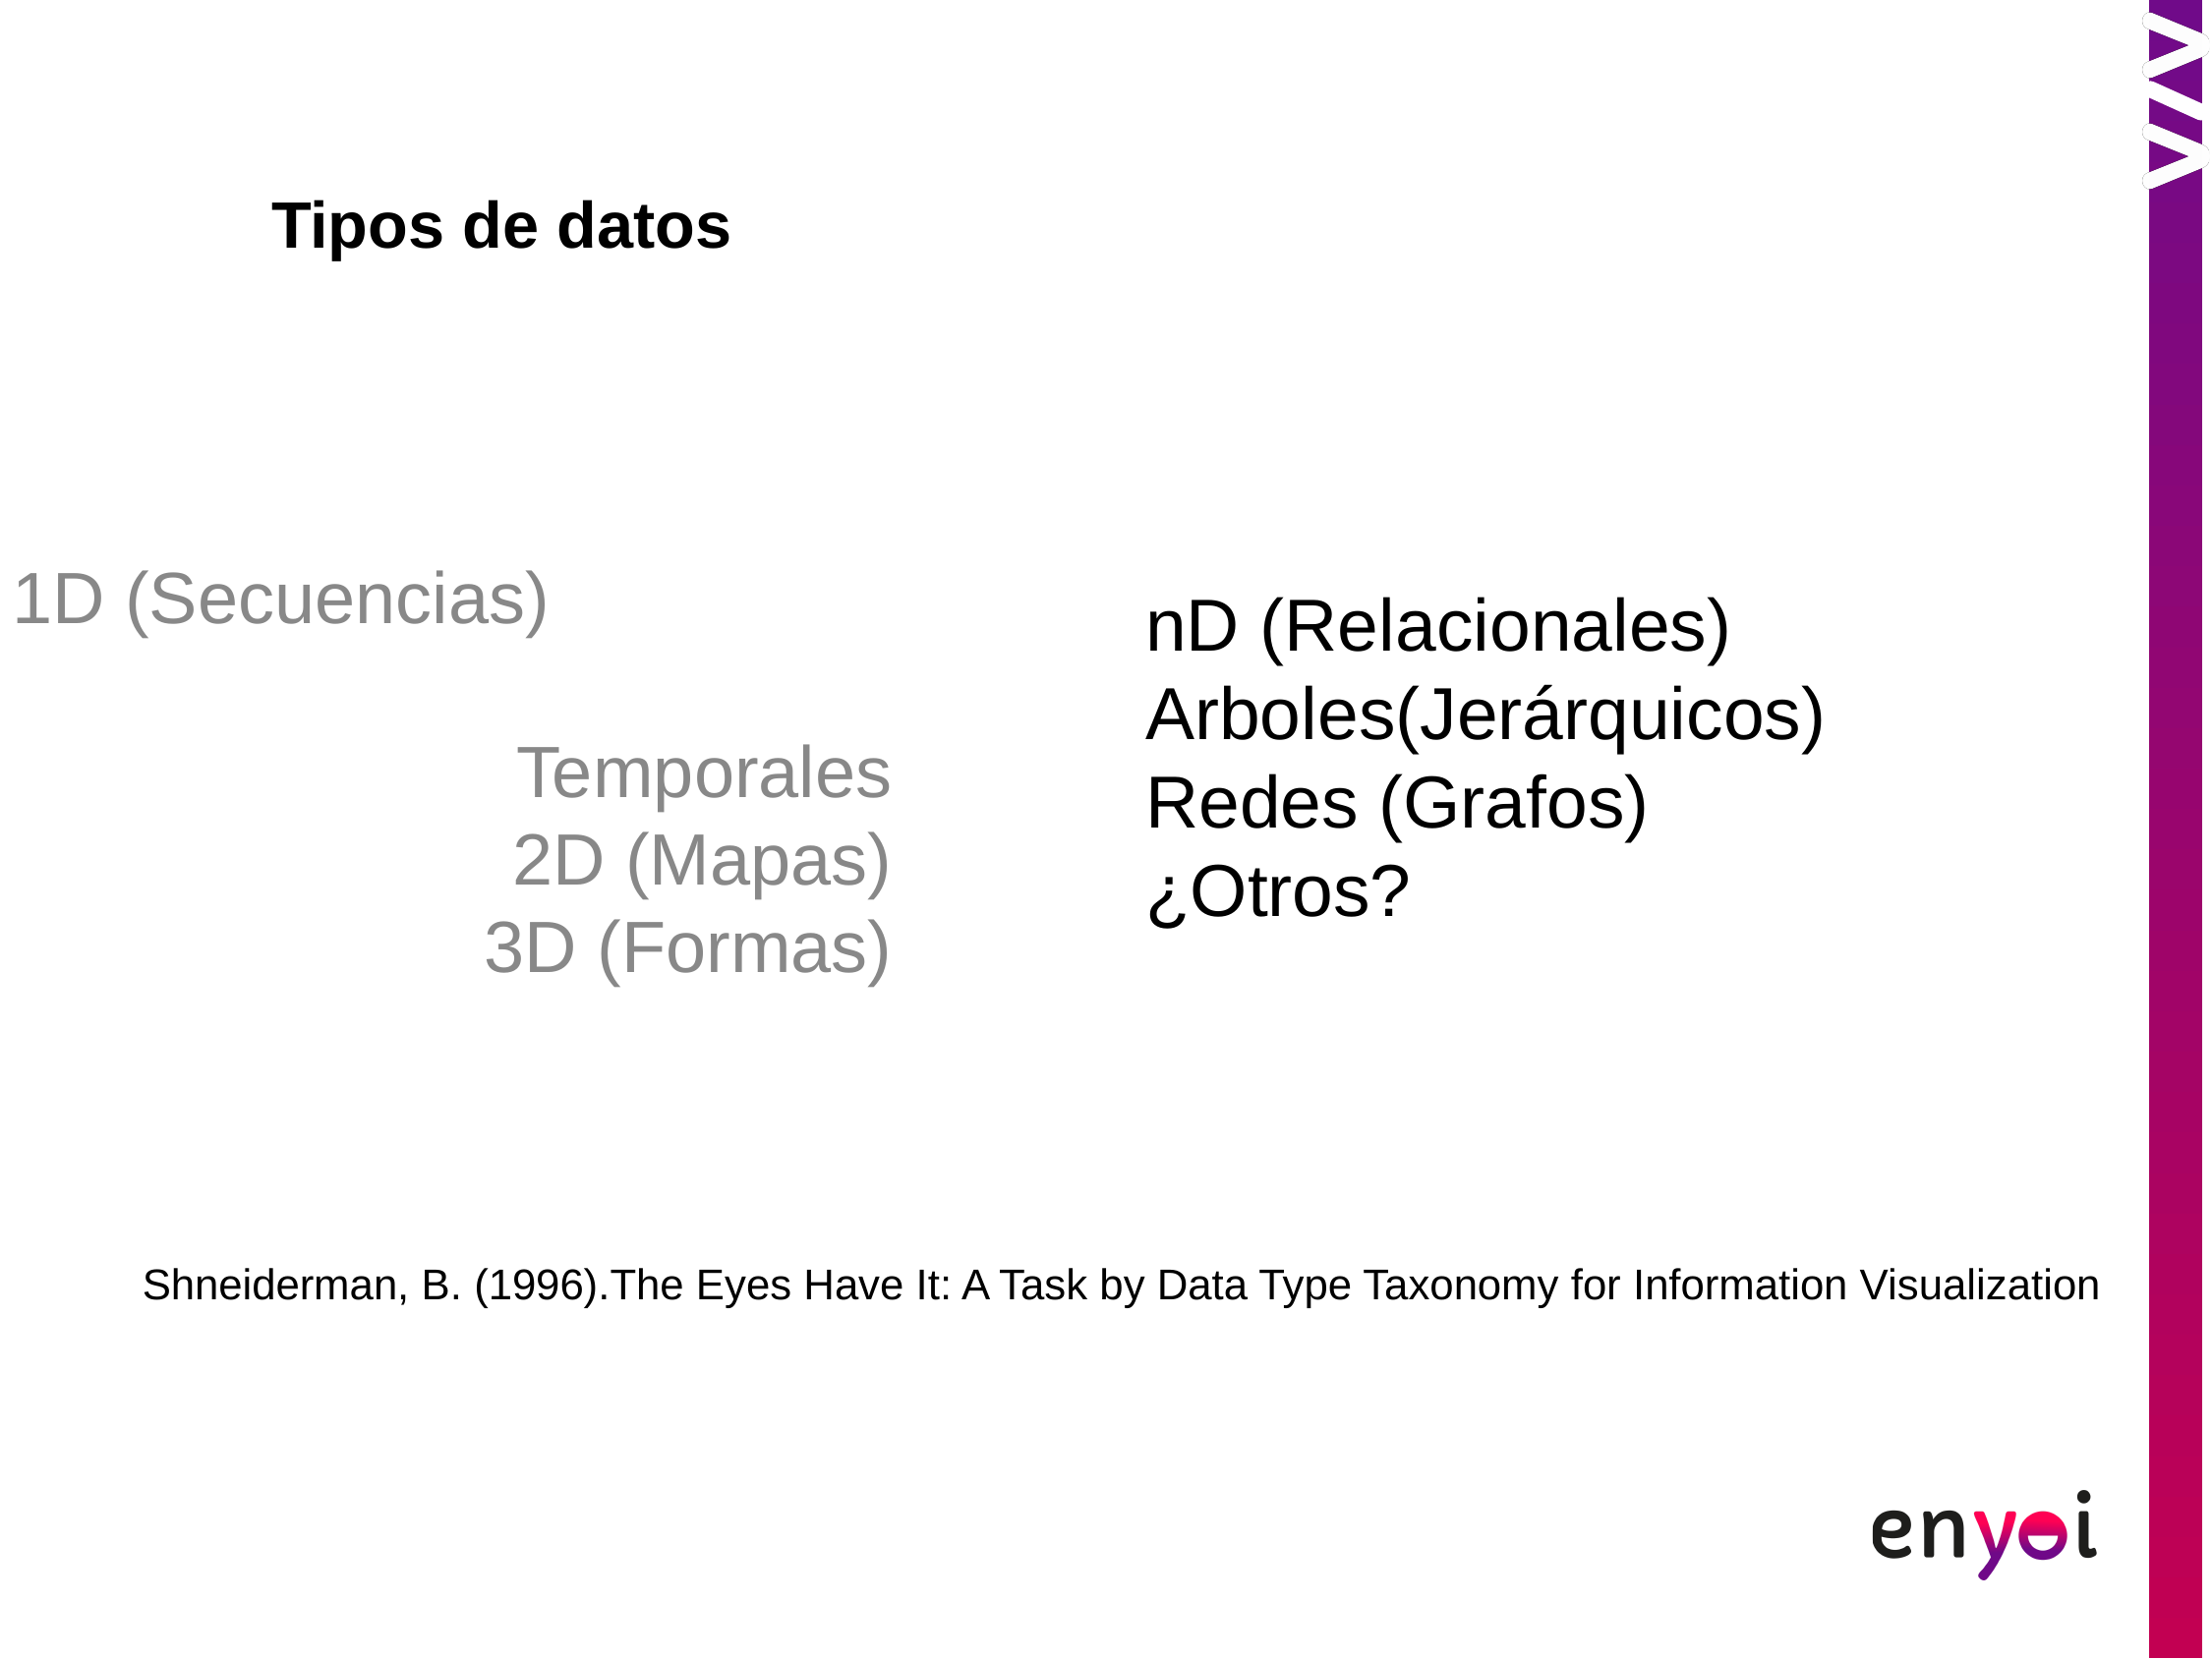

Tipos de datos
1D (Secuencias)
Temporales
2D (Mapas)
3D (Formas)
nD (Relacionales)
Arboles(Jerárquicos)
Redes (Grafos)
¿Otros?
Shneiderman, B. (1996).The Eyes Have It: A Task by Data Type Taxonomy for Information Visualization